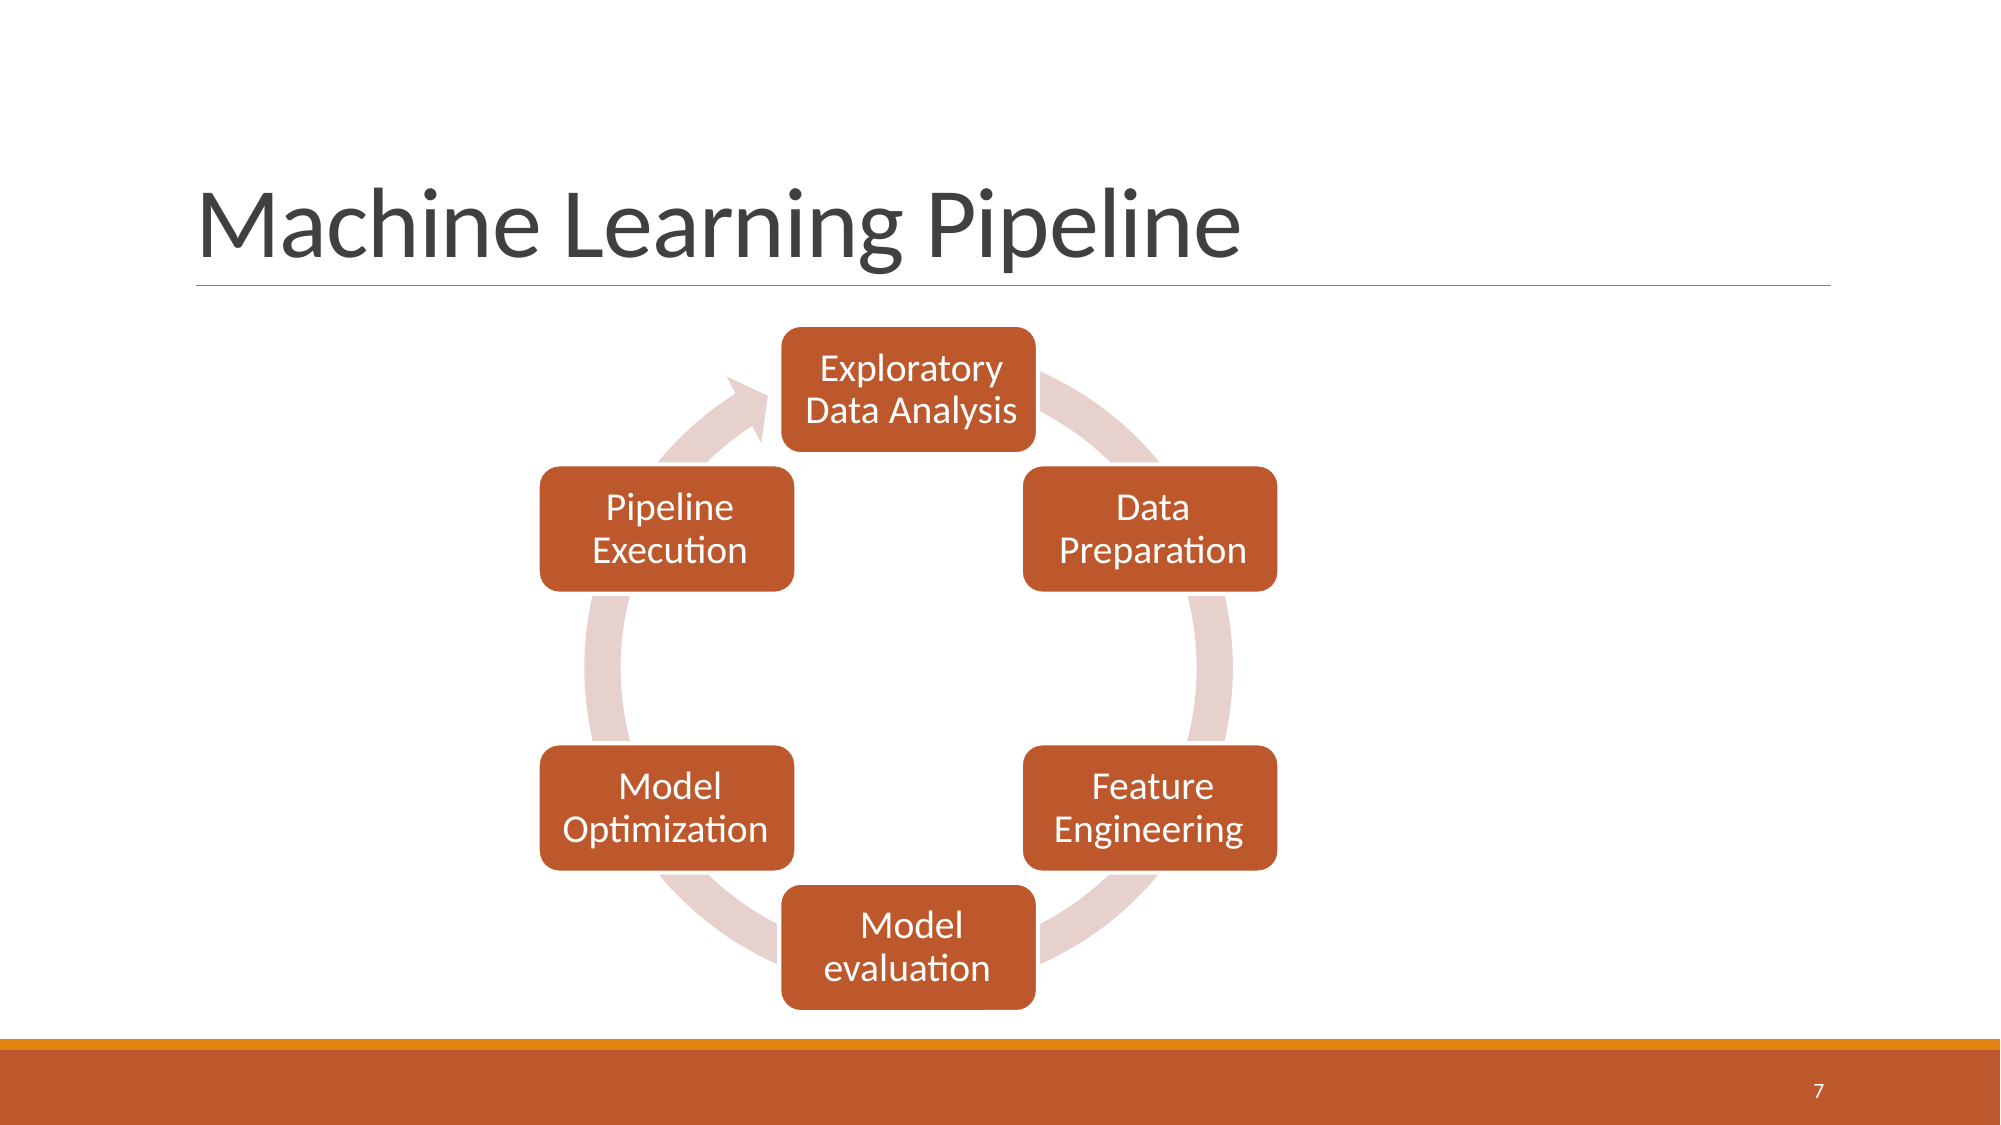

# Machine Learning Pipeline
Exploratory Data Analysis
Data Preparation
Feature Engineering
Model evaluation
Model Optimization
Pipeline Execution
7